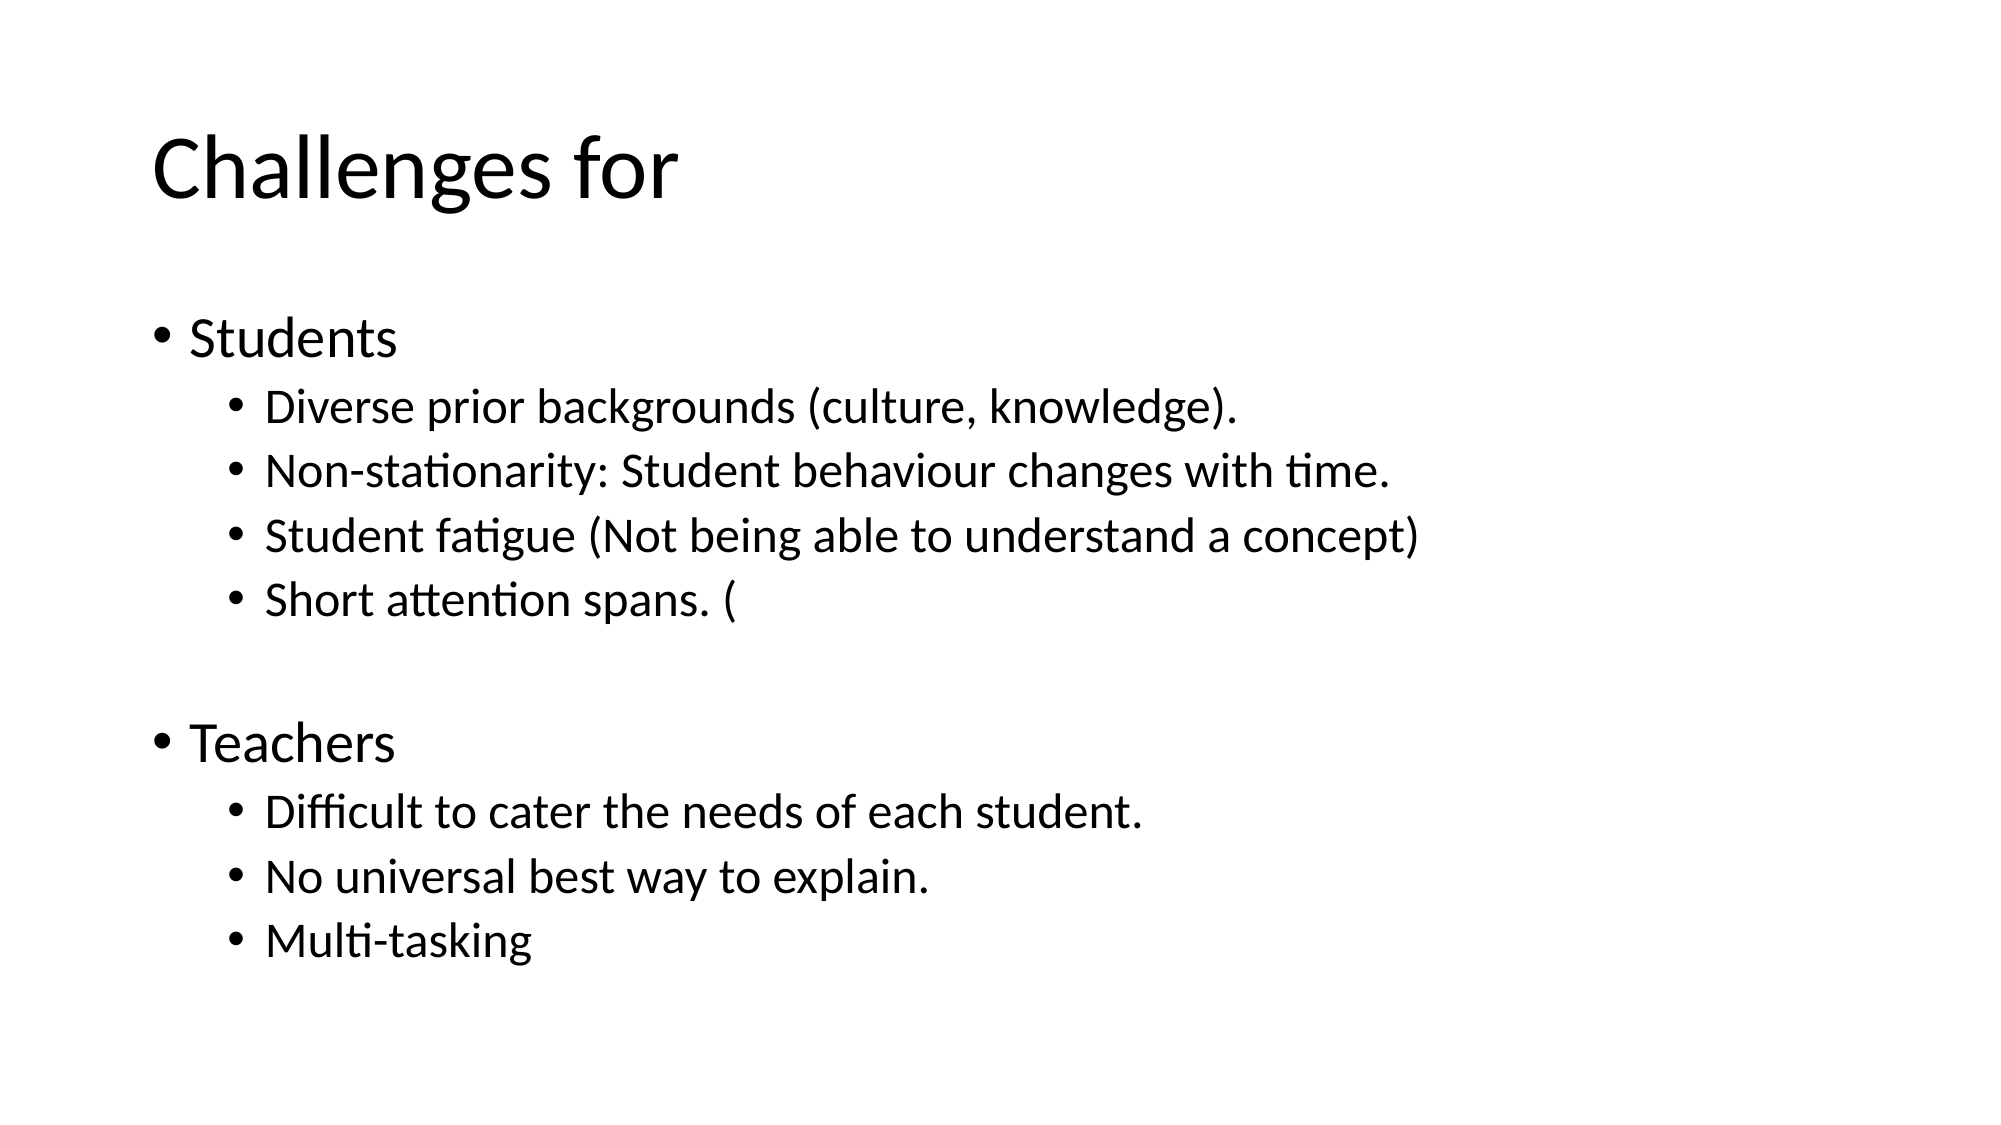

# Challenges for
Students
Diverse prior backgrounds (culture, knowledge).
Non-stationarity: Student behaviour changes with time.
Student fatigue (Not being able to understand a concept)
Short attention spans. (

Teachers
Difficult to cater the needs of each student.
No universal best way to explain.
Multi-tasking